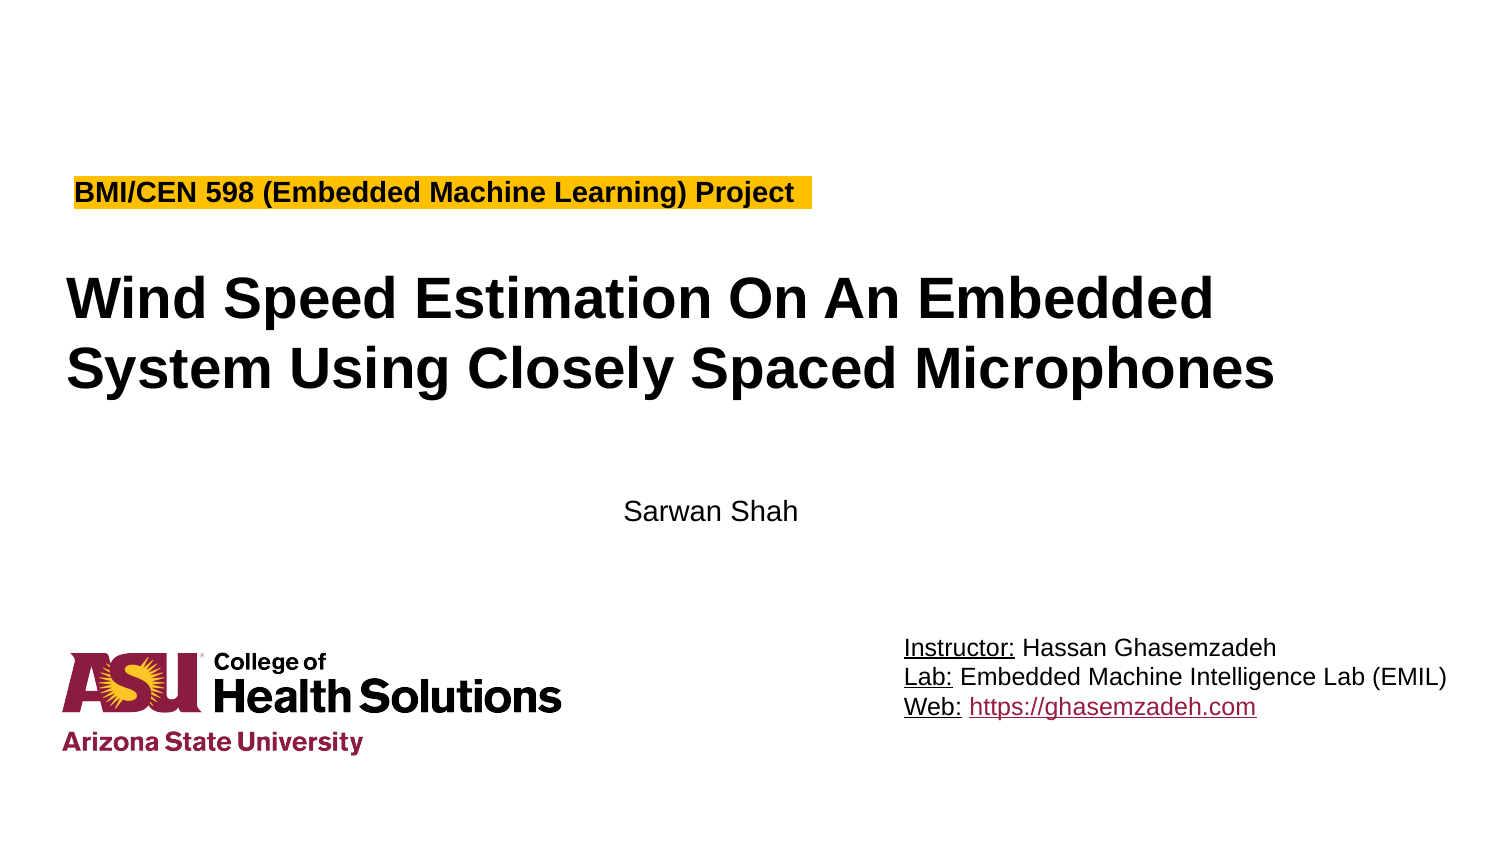

BMI/CEN 598 (Embedded Machine Learning) Project
# Wind Speed Estimation On An Embedded System Using Closely Spaced Microphones
Sarwan Shah
Instructor: Hassan Ghasemzadeh
Lab: Embedded Machine Intelligence Lab (EMIL) Web: https://ghasemzadeh.com